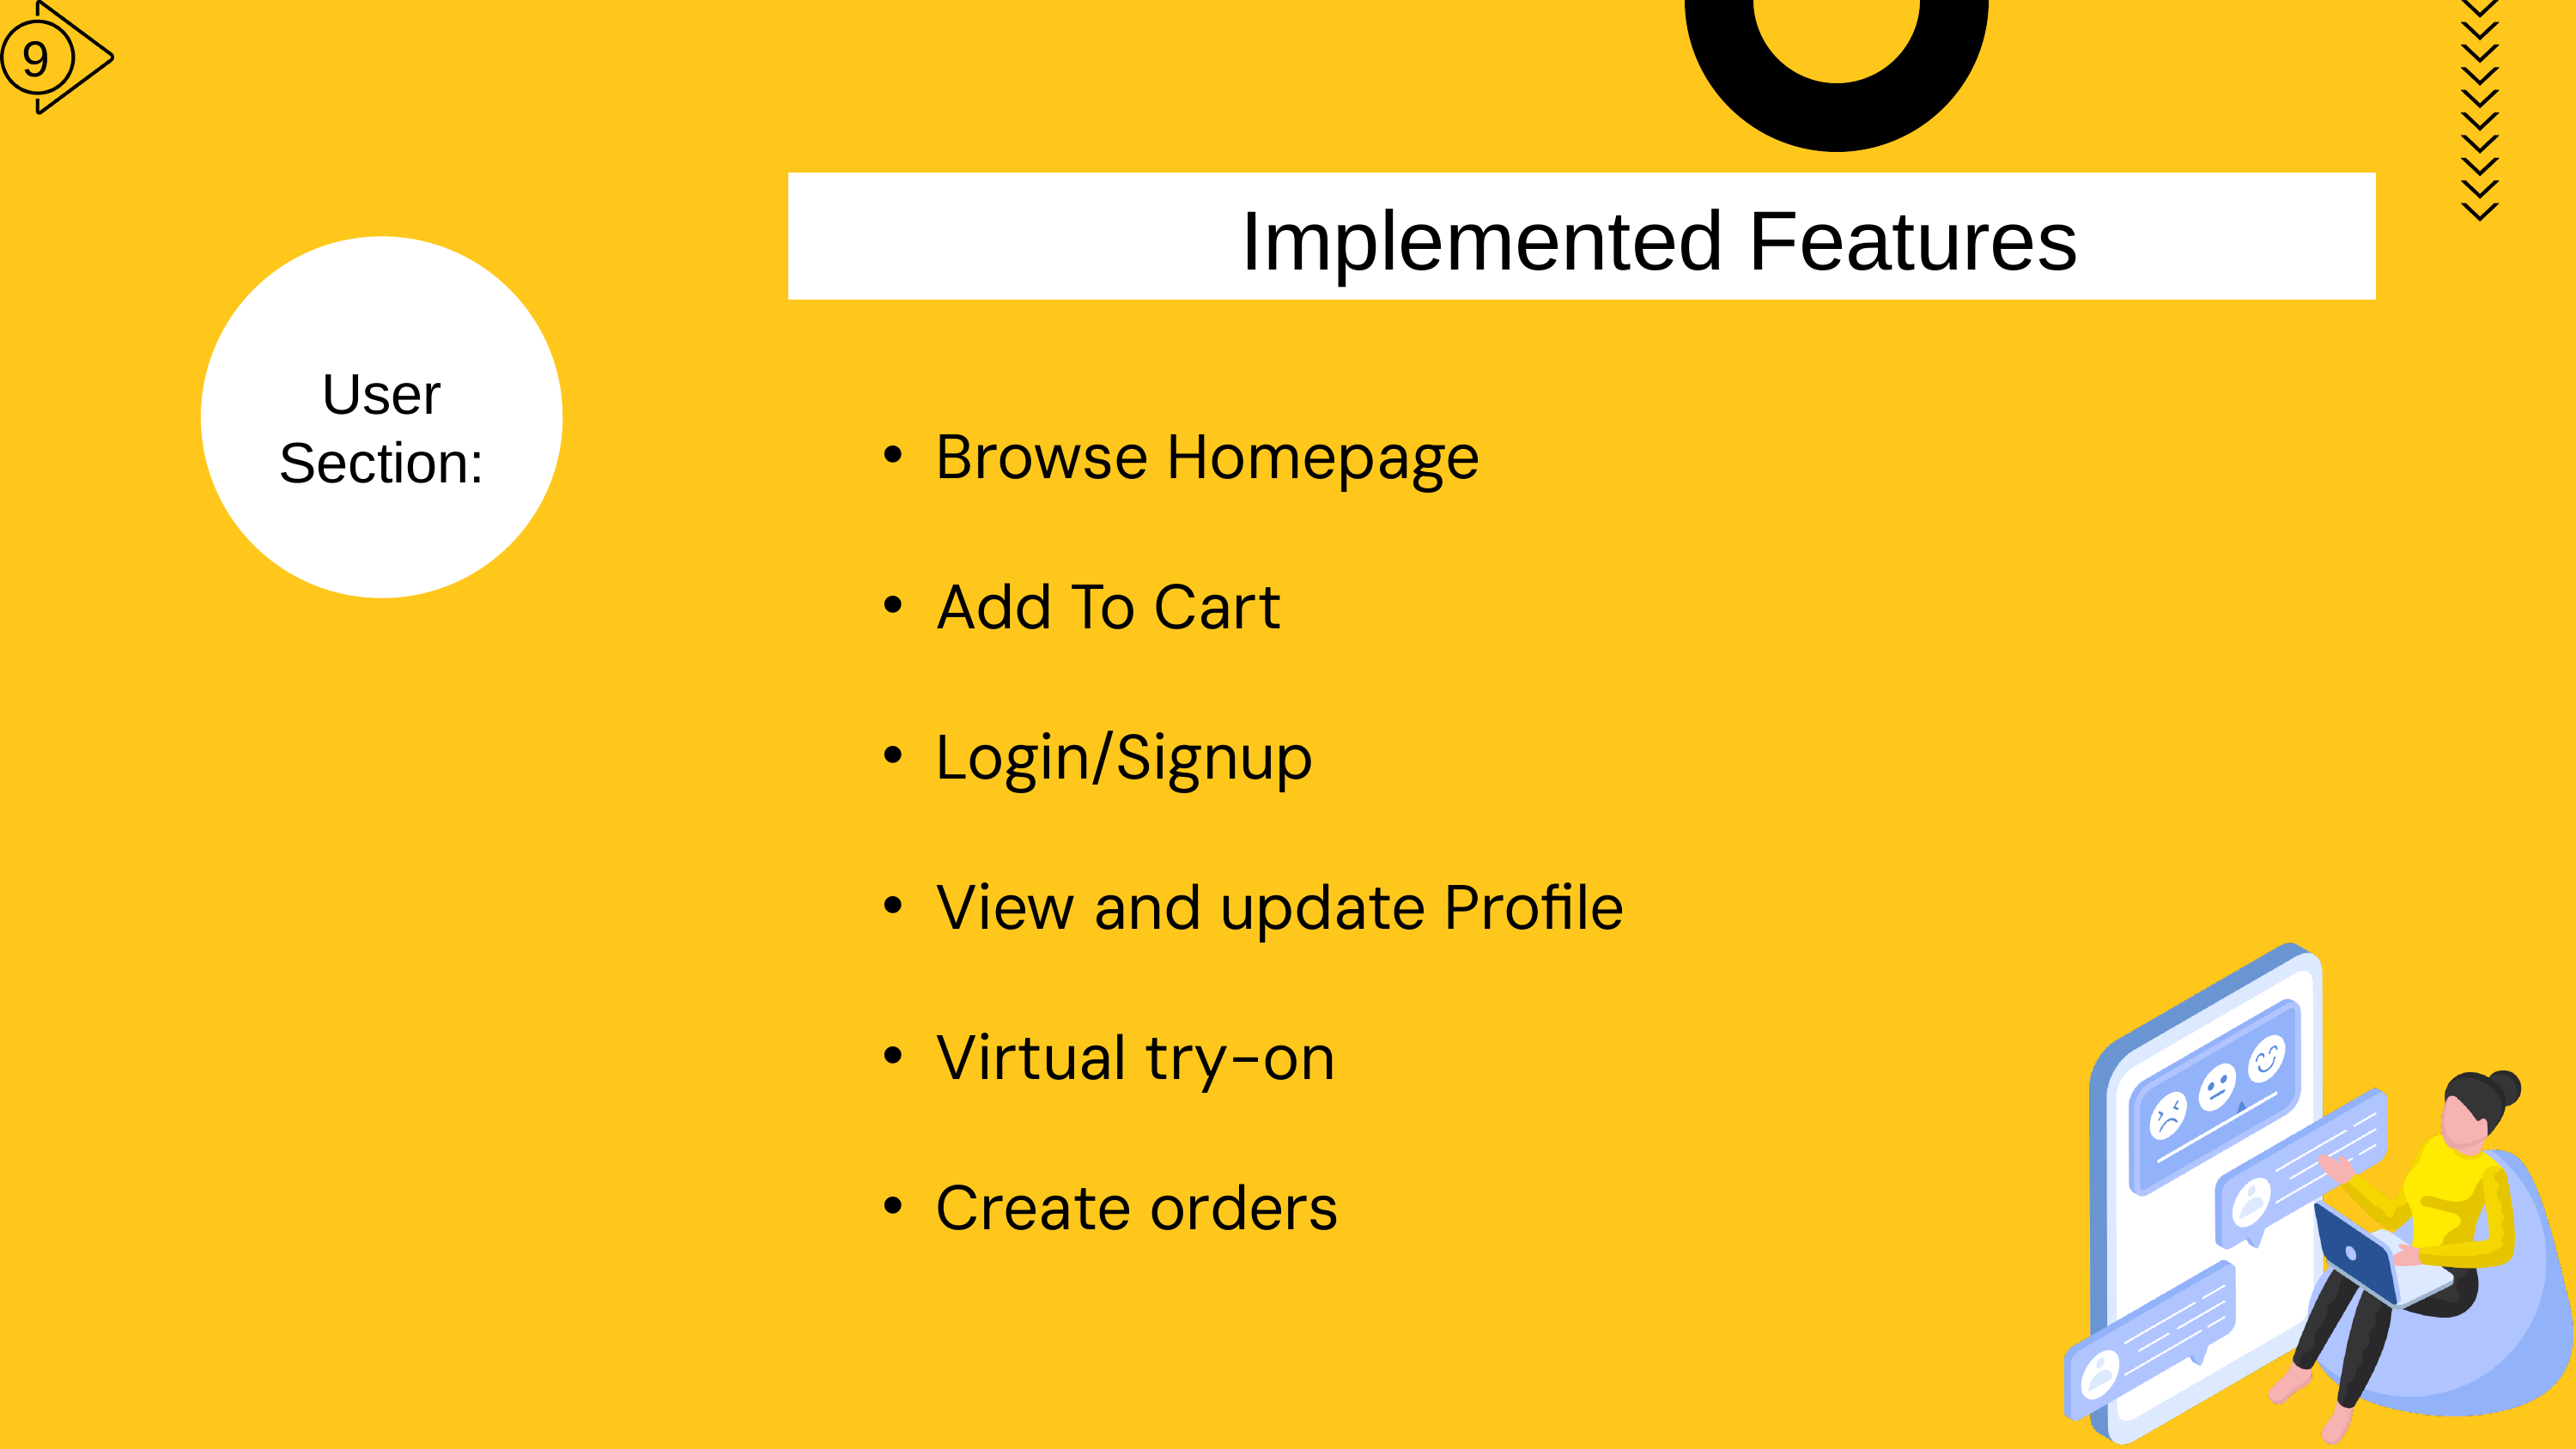

9

Implemented Features

User Section:
Browse Homepage

Add To Cart

Login/Signup

View and update Profile

Virtual try-on

Create orders